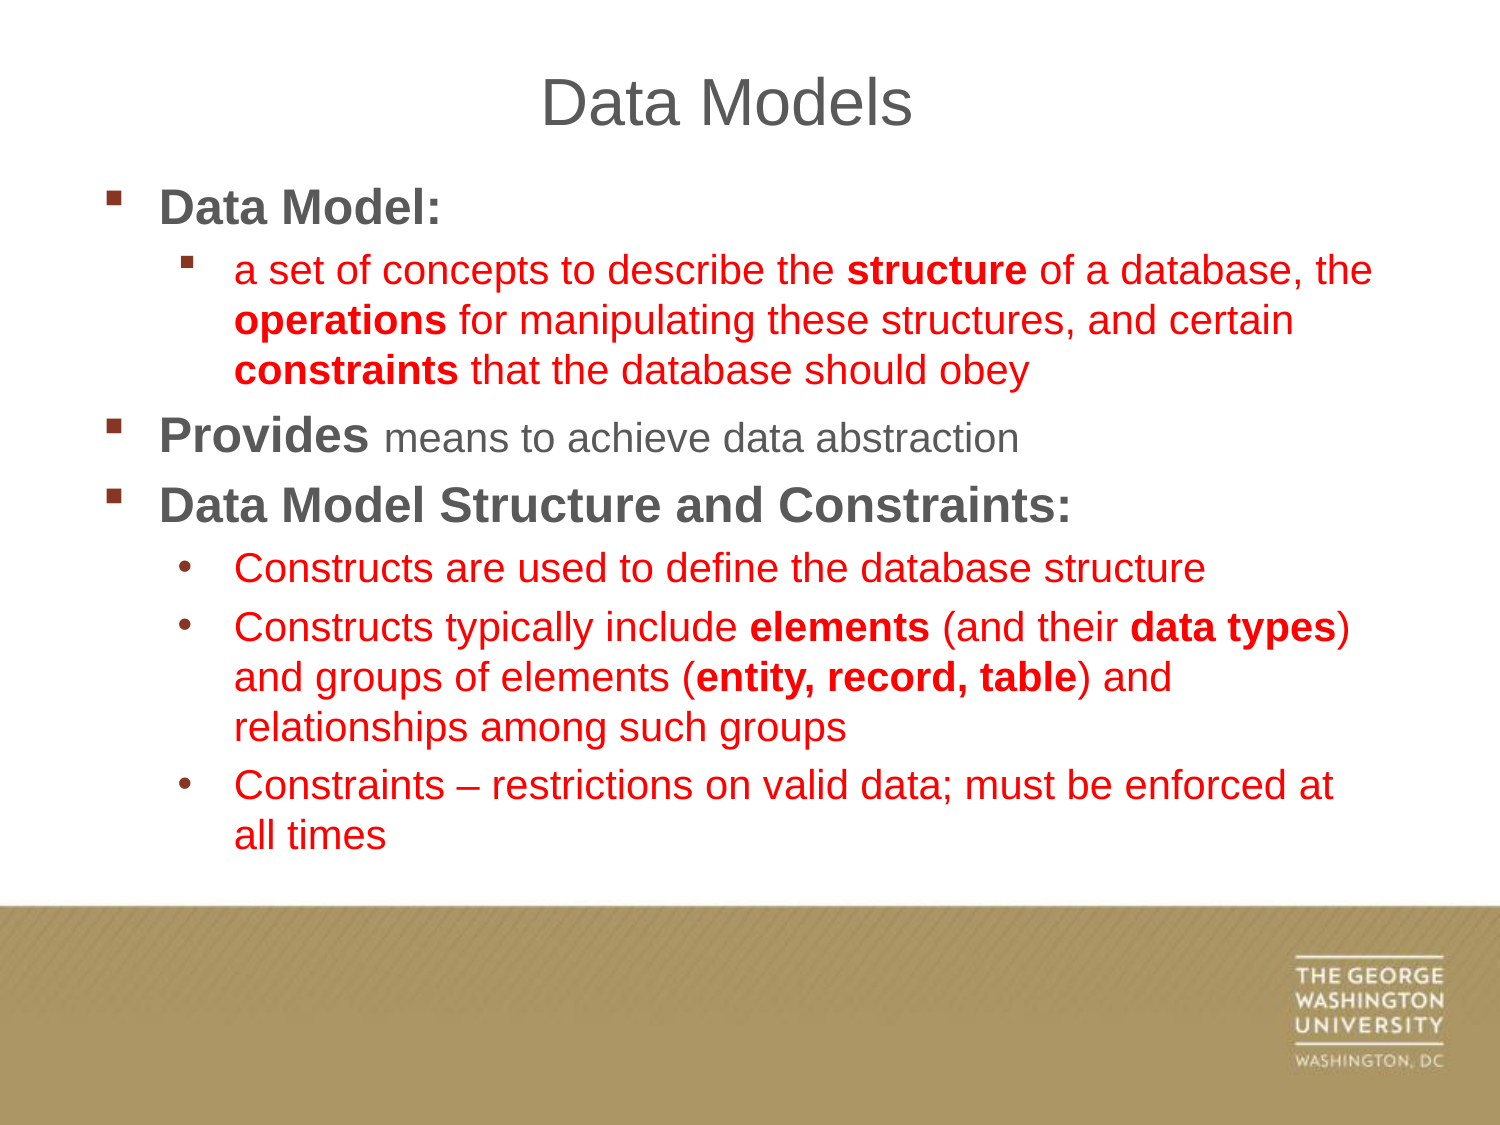

Data Models
Data Model:
a set of concepts to describe the structure of a database, the operations for manipulating these structures, and certain constraints that the database should obey
Provides means to achieve data abstraction
Data Model Structure and Constraints:
Constructs are used to define the database structure
Constructs typically include elements (and their data types) and groups of elements (entity, record, table) and relationships among such groups
Constraints – restrictions on valid data; must be enforced at all times